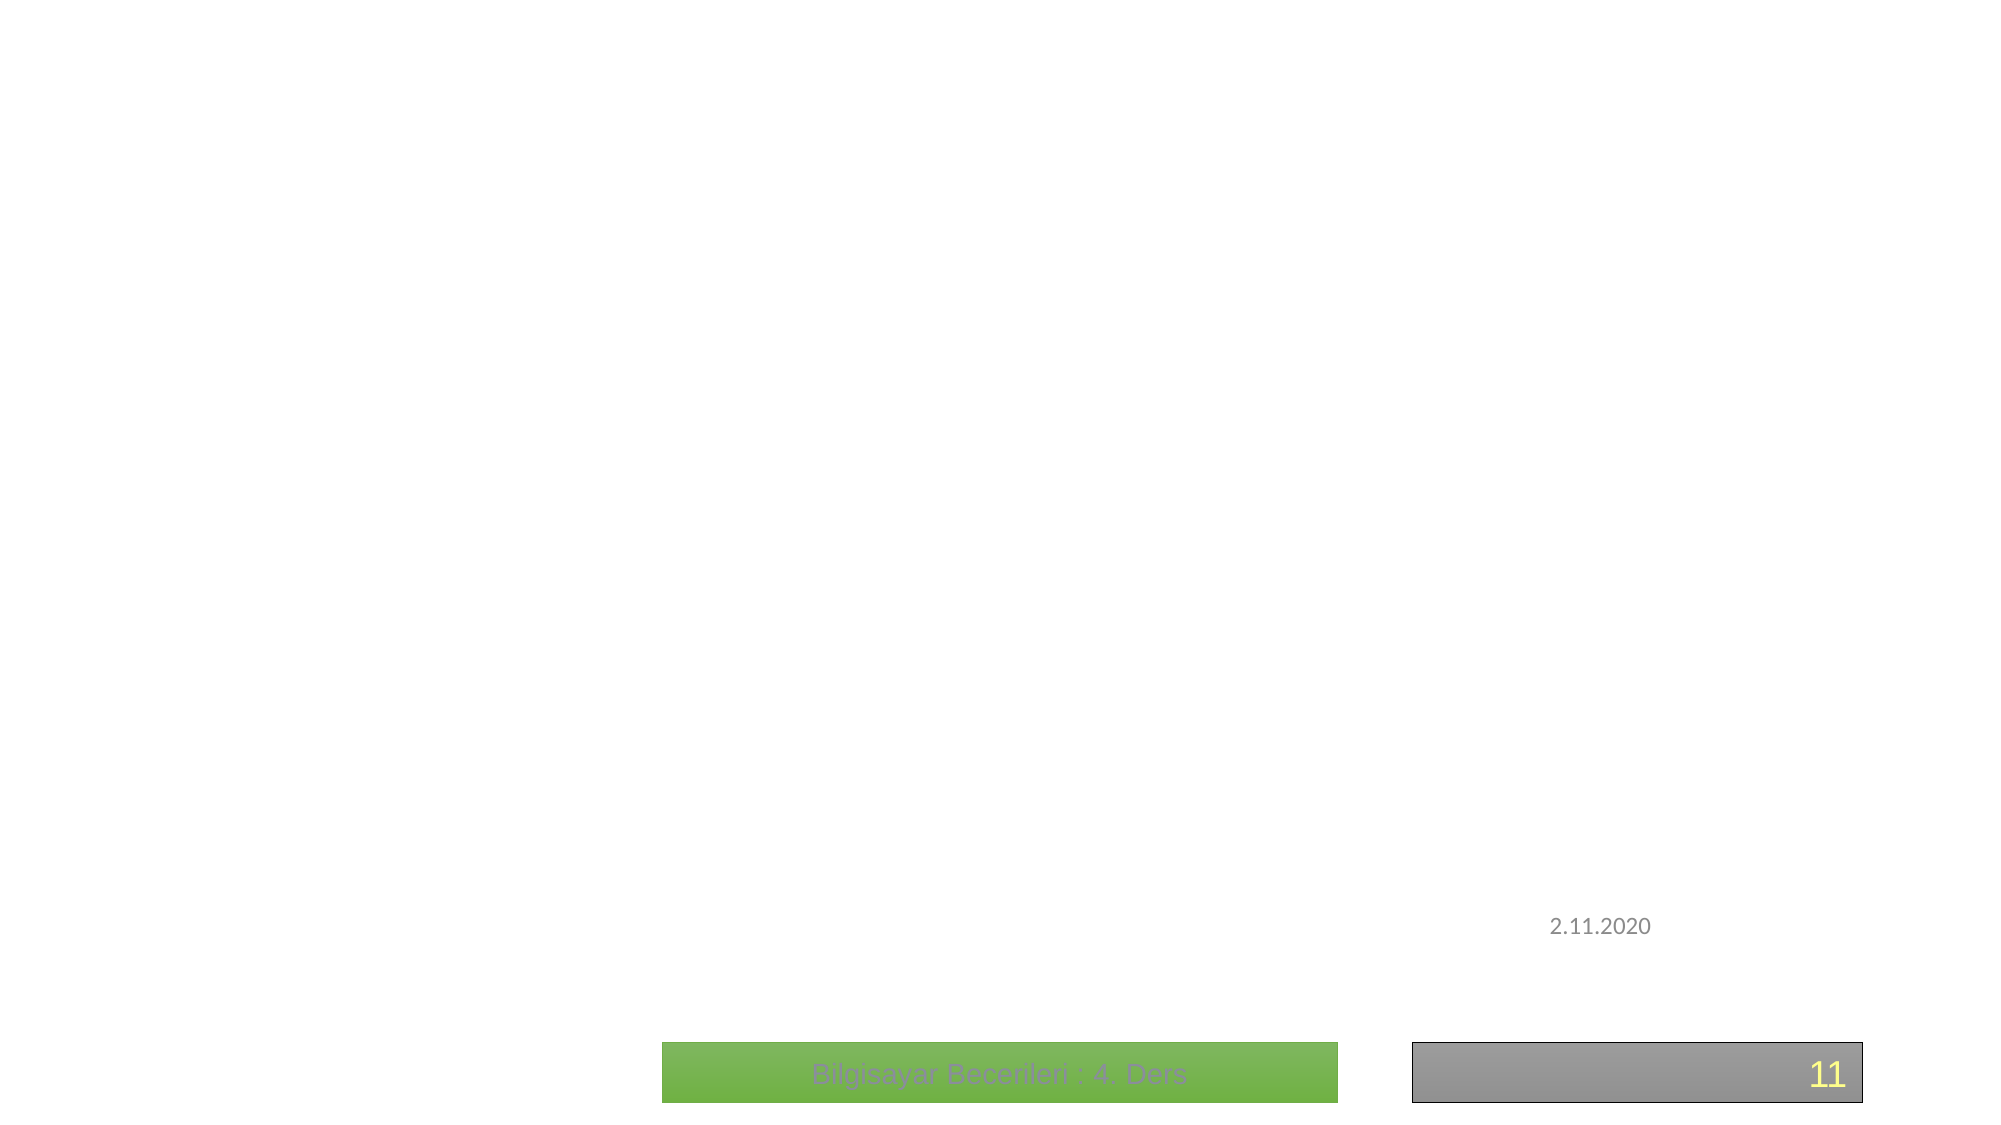

#

2.11.2020
Bilgisayar Becerileri : 4. Ders
11